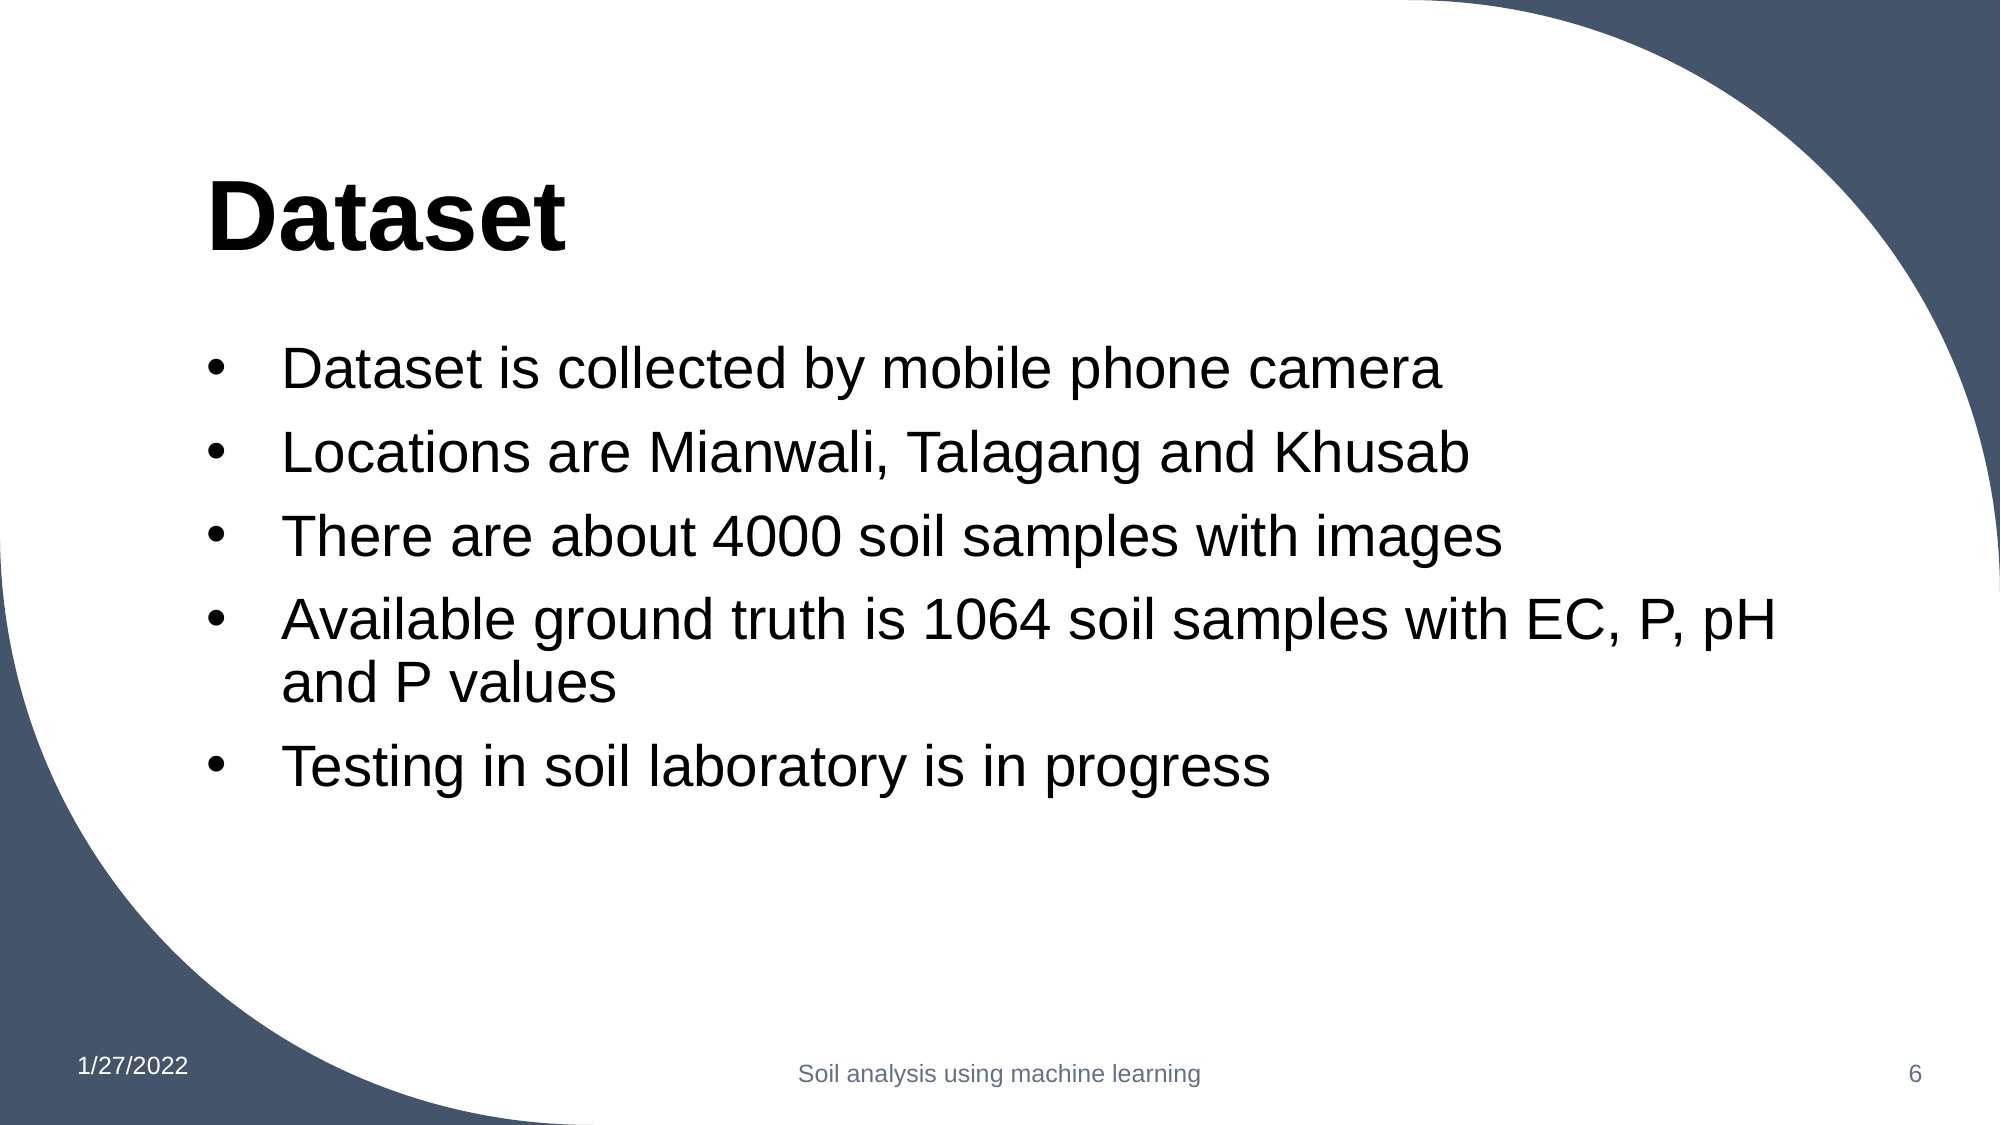

# Dataset
Dataset is collected by mobile phone camera
Locations are Mianwali, Talagang and Khusab
There are about 4000 soil samples with images
Available ground truth is 1064 soil samples with EC, P, pH and P values
Testing in soil laboratory is in progress

1/27/2022
Soil analysis using machine learning
6